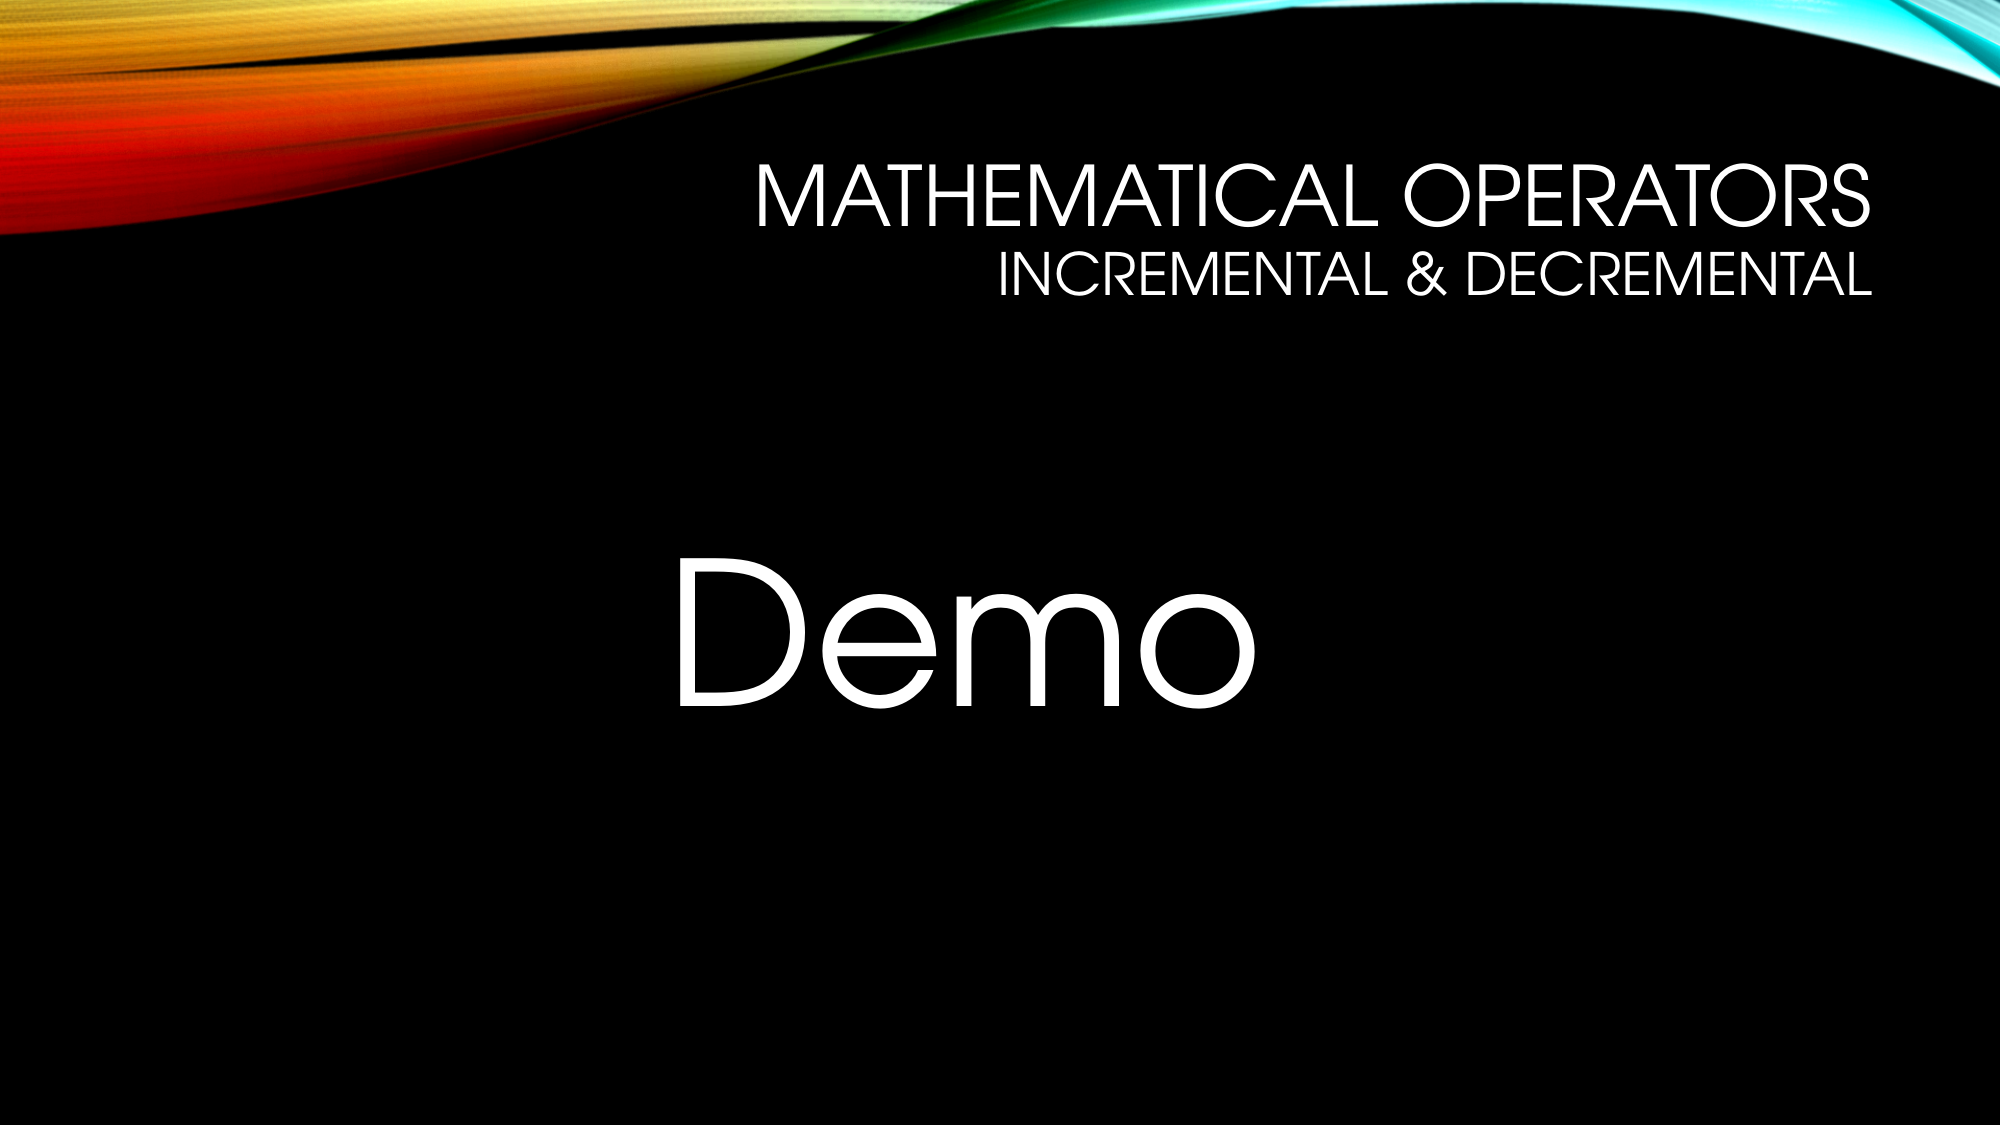

# Mathematical Operators incremental & Decremental
Demo